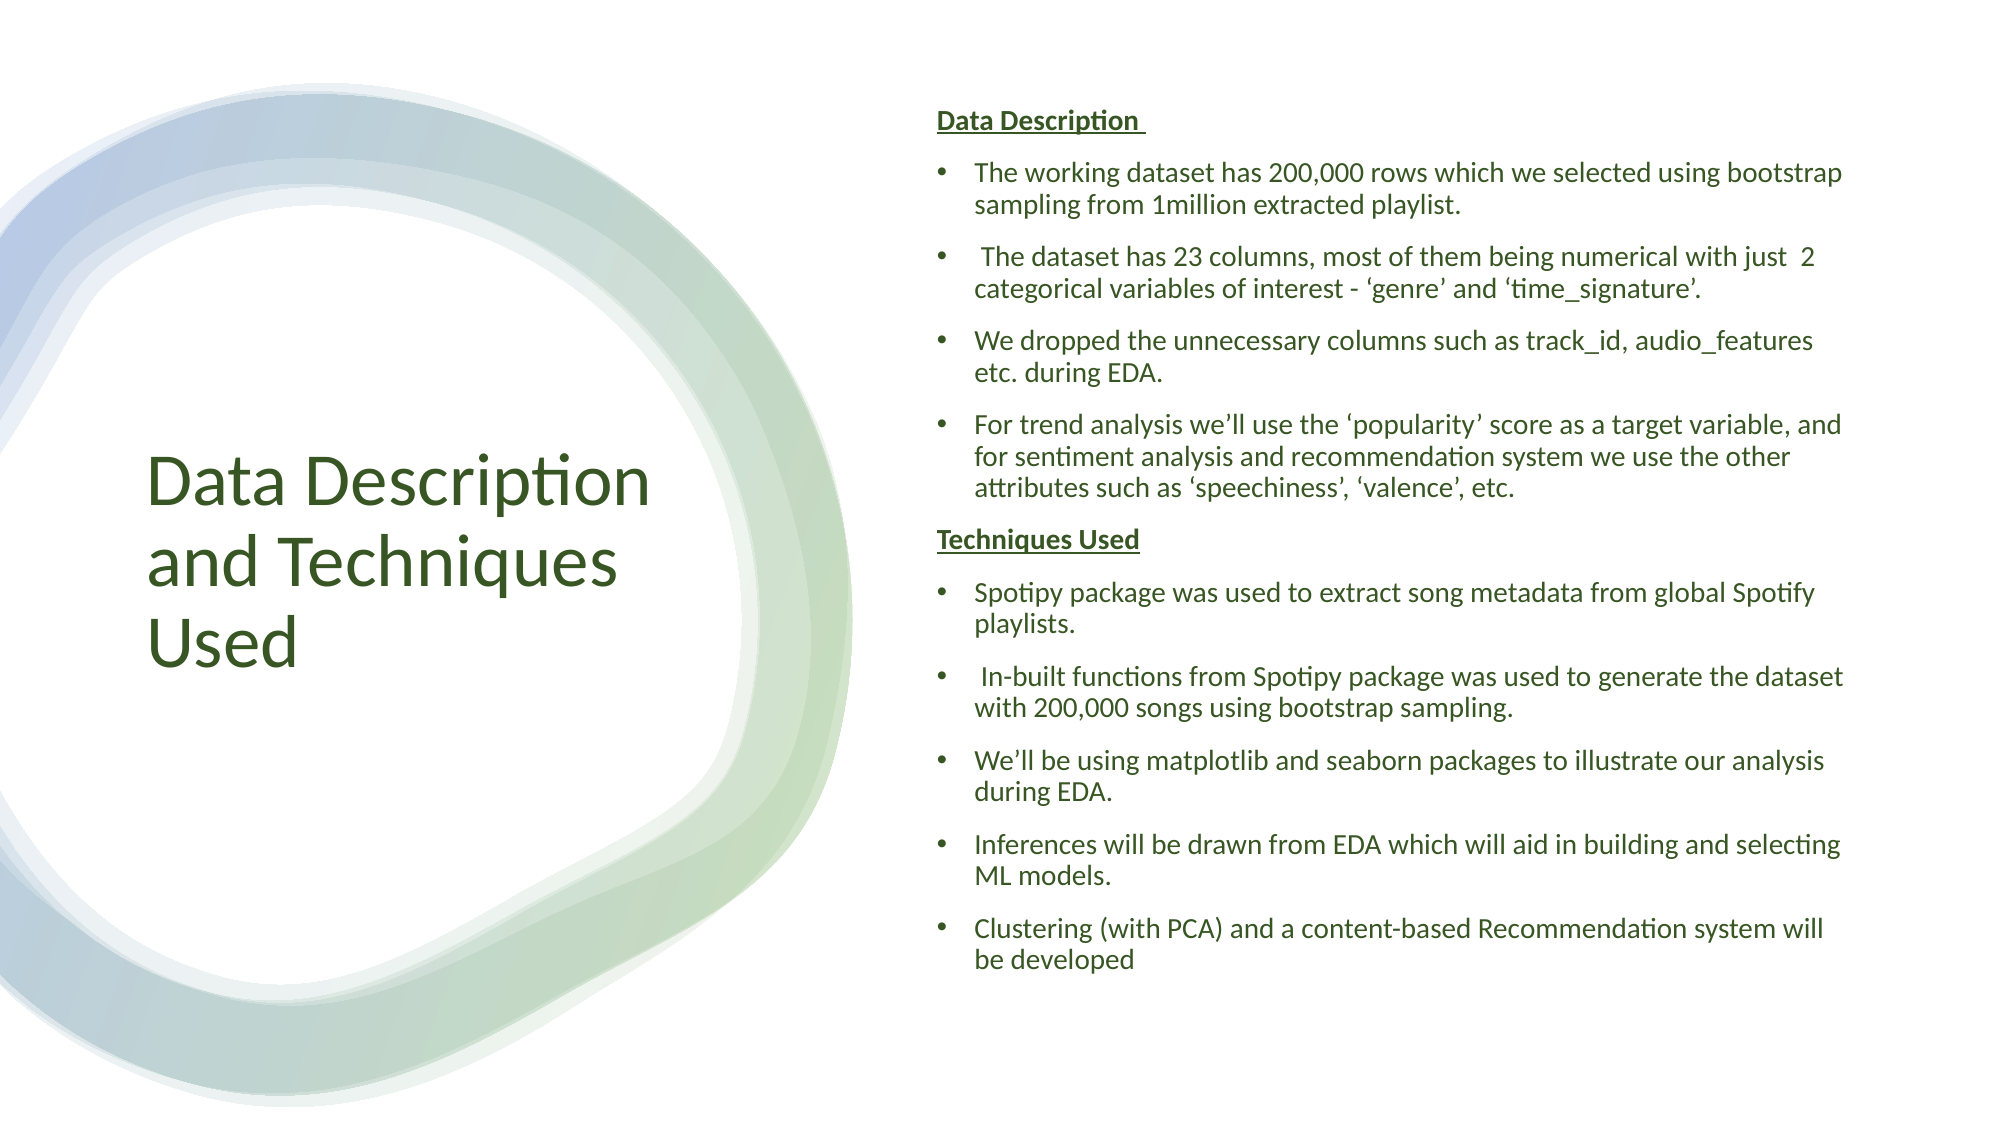

Data Description
The working dataset has 200,000 rows which we selected using bootstrap sampling from 1million extracted playlist.
 The dataset has 23 columns, most of them being numerical with just  2 categorical variables of interest - ‘genre’ and ‘time_signature’.
We dropped the unnecessary columns such as track_id, audio_features etc. during EDA.
For trend analysis we’ll use the ‘popularity’ score as a target variable, and for sentiment analysis and recommendation system we use the other attributes such as ‘speechiness’, ‘valence’, etc.
Techniques Used
Spotipy package was used to extract song metadata from global Spotify playlists.
 In-built functions from Spotipy package was used to generate the dataset with 200,000 songs using bootstrap sampling.
We’ll be using matplotlib and seaborn packages to illustrate our analysis during EDA.
Inferences will be drawn from EDA which will aid in building and selecting ML models.
Clustering (with PCA) and a content-based Recommendation system will be developed
# Data Description and Techniques Used